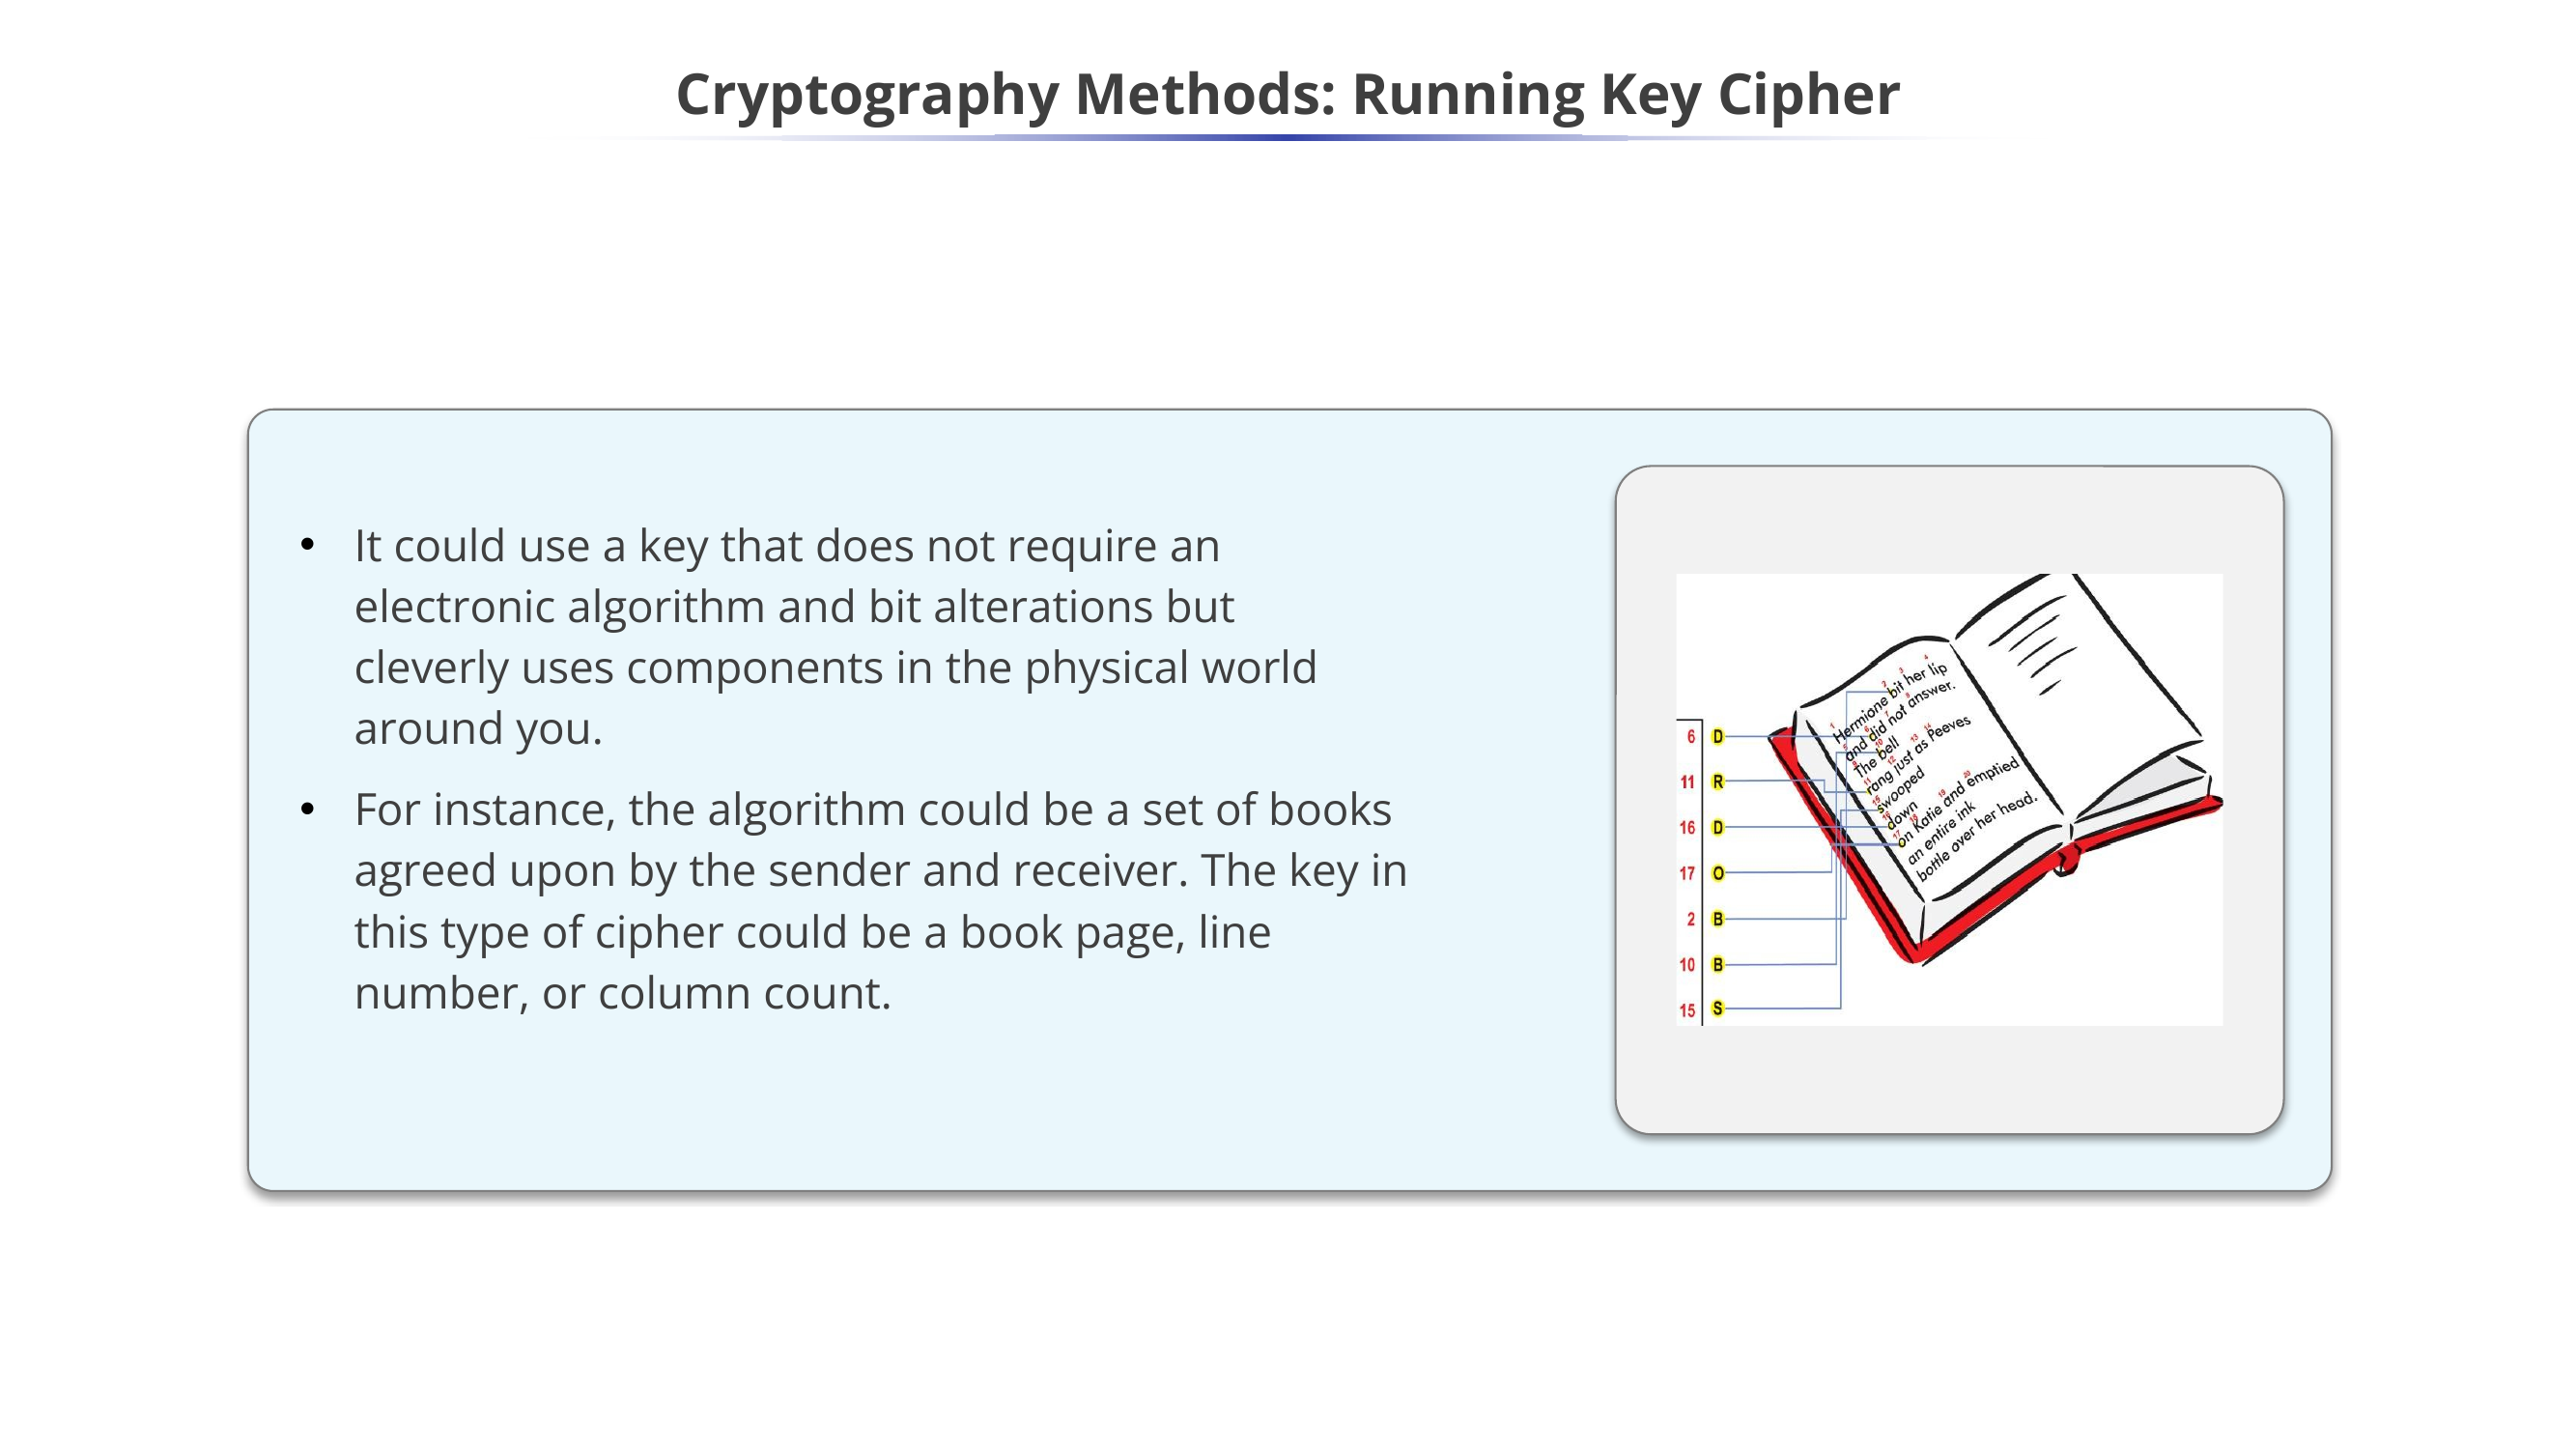

# Cryptography Methods: Running Key Cipher

It could use a key that does not require an electronic algorithm and bit alterations but cleverly uses components in the physical world around you.
For instance, the algorithm could be a set of books agreed upon by the sender and receiver. The key in this type of cipher could be a book page, line number, or column count.